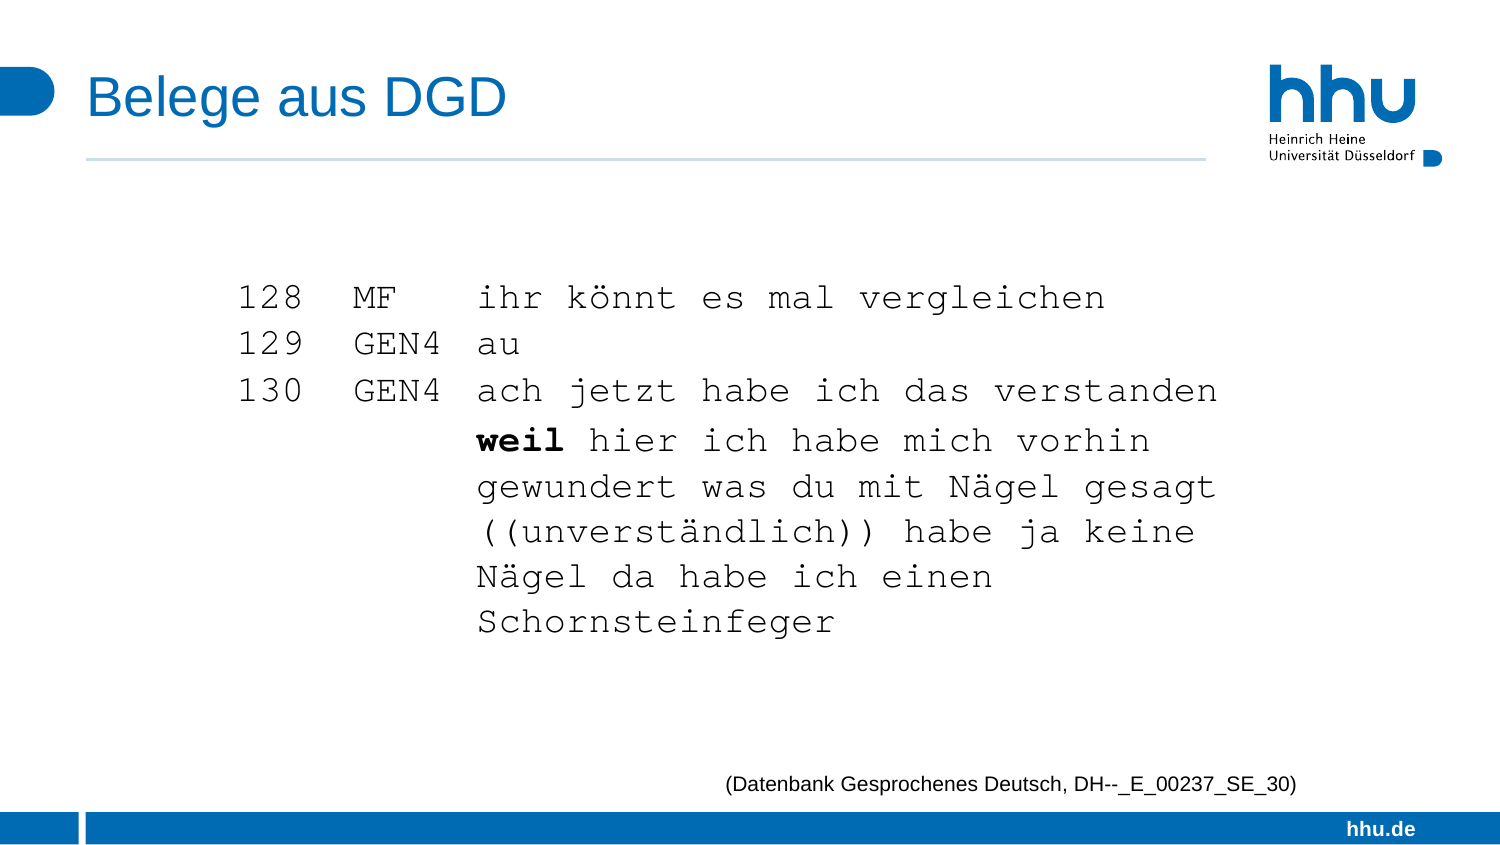

# Belege aus DGD
| 128 | MF | ihr könnt es mal vergleichen |
| --- | --- | --- |
| 129 | GEN4 | au |
| 130 | GEN4 | ach jetzt habe ich das verstanden weil hier ich habe mich vorhin gewundert was du mit Nägel gesagt ((unverständlich)) habe ja keine Nägel da habe ich einen Schornsteinfeger |
(Datenbank Gesprochenes Deutsch, DH--_E_00237_SE_30)